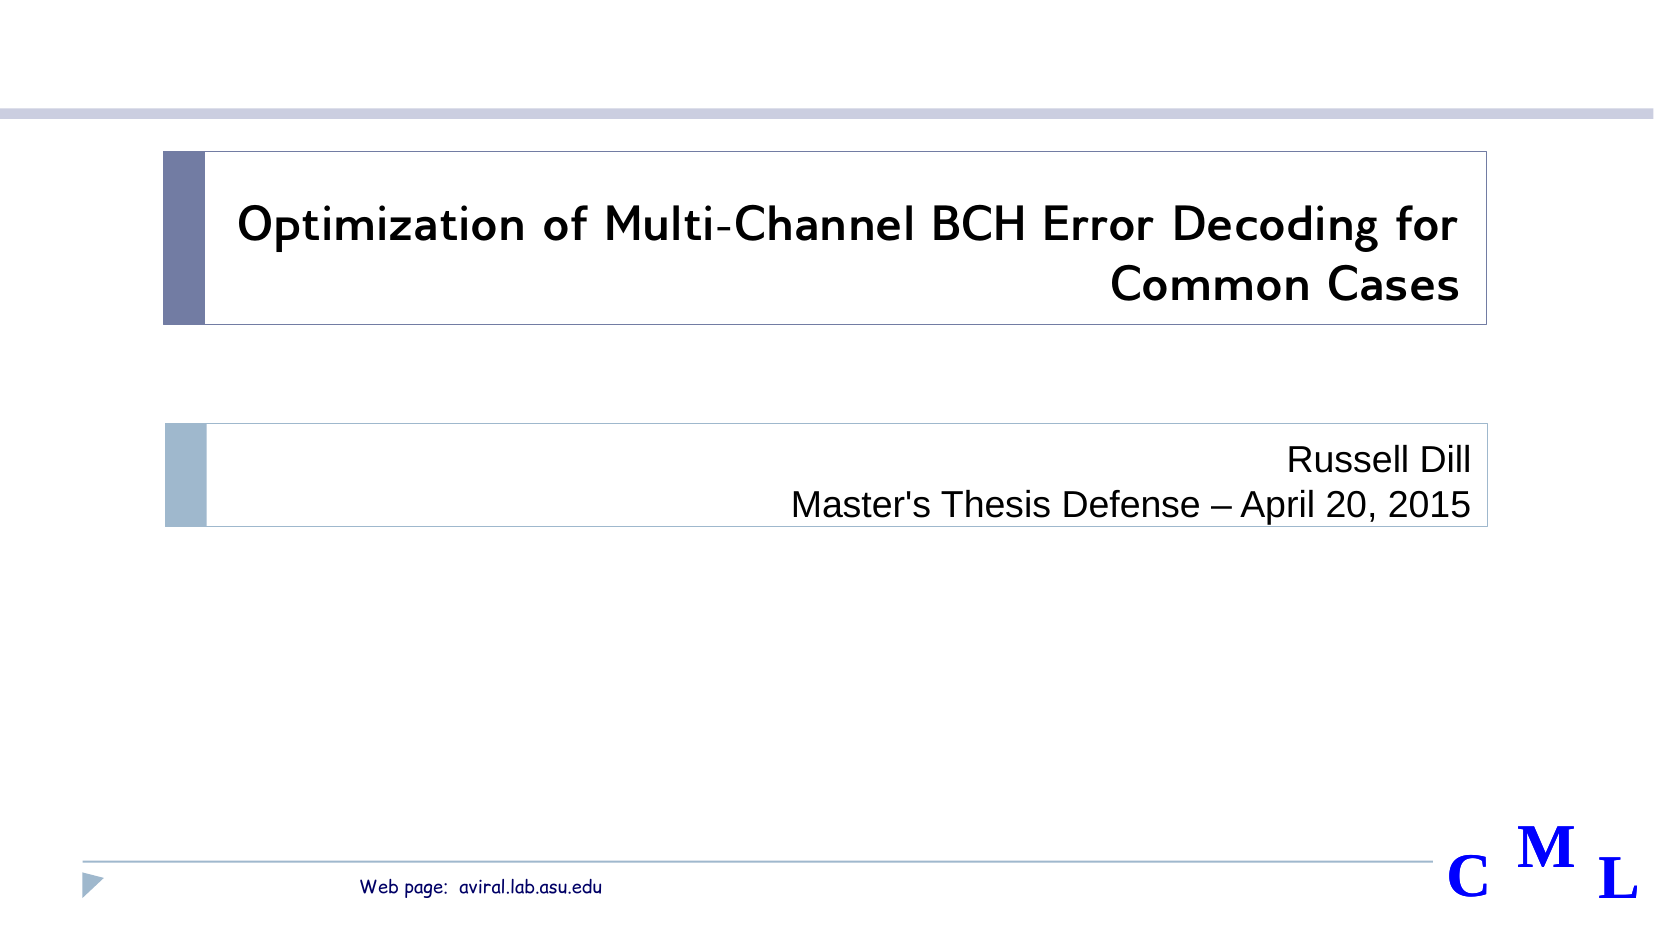

Optimization of Multi-Channel BCH Error Decoding for Common Cases
Russell Dill
Master's Thesis Defense – April 20, 2015